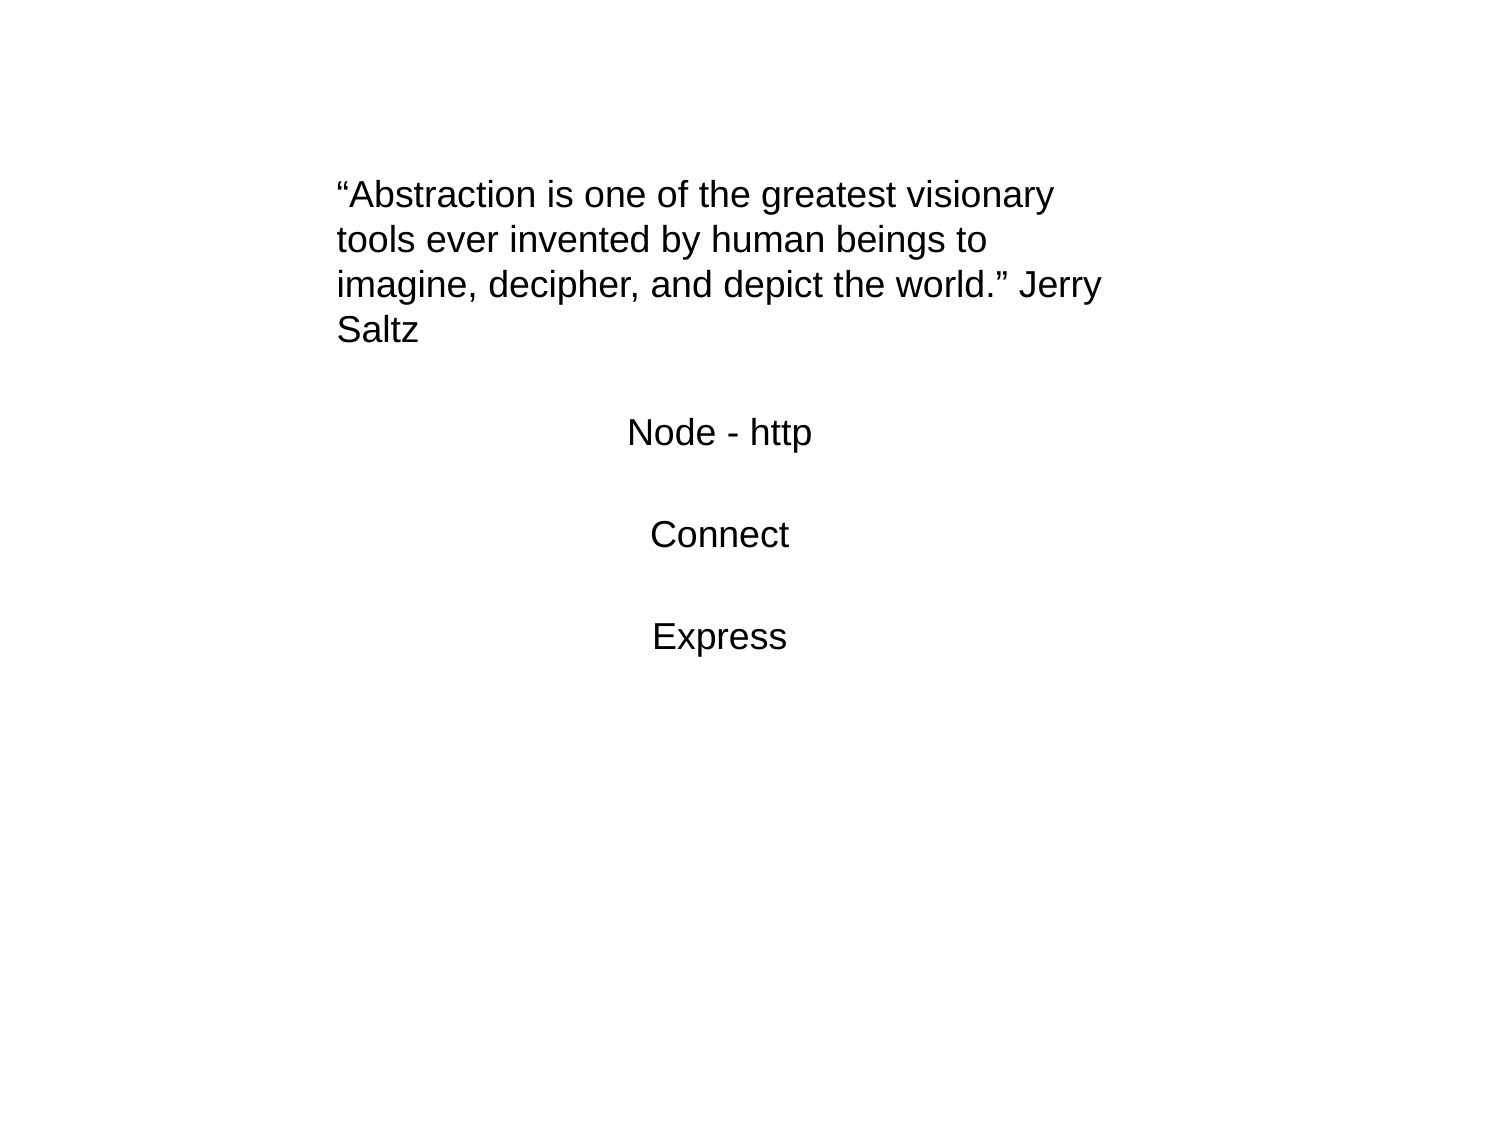

“Abstraction is one of the greatest visionary tools ever invented by human beings to imagine, decipher, and depict the world.” Jerry Saltz
Node - http
Connect
Express